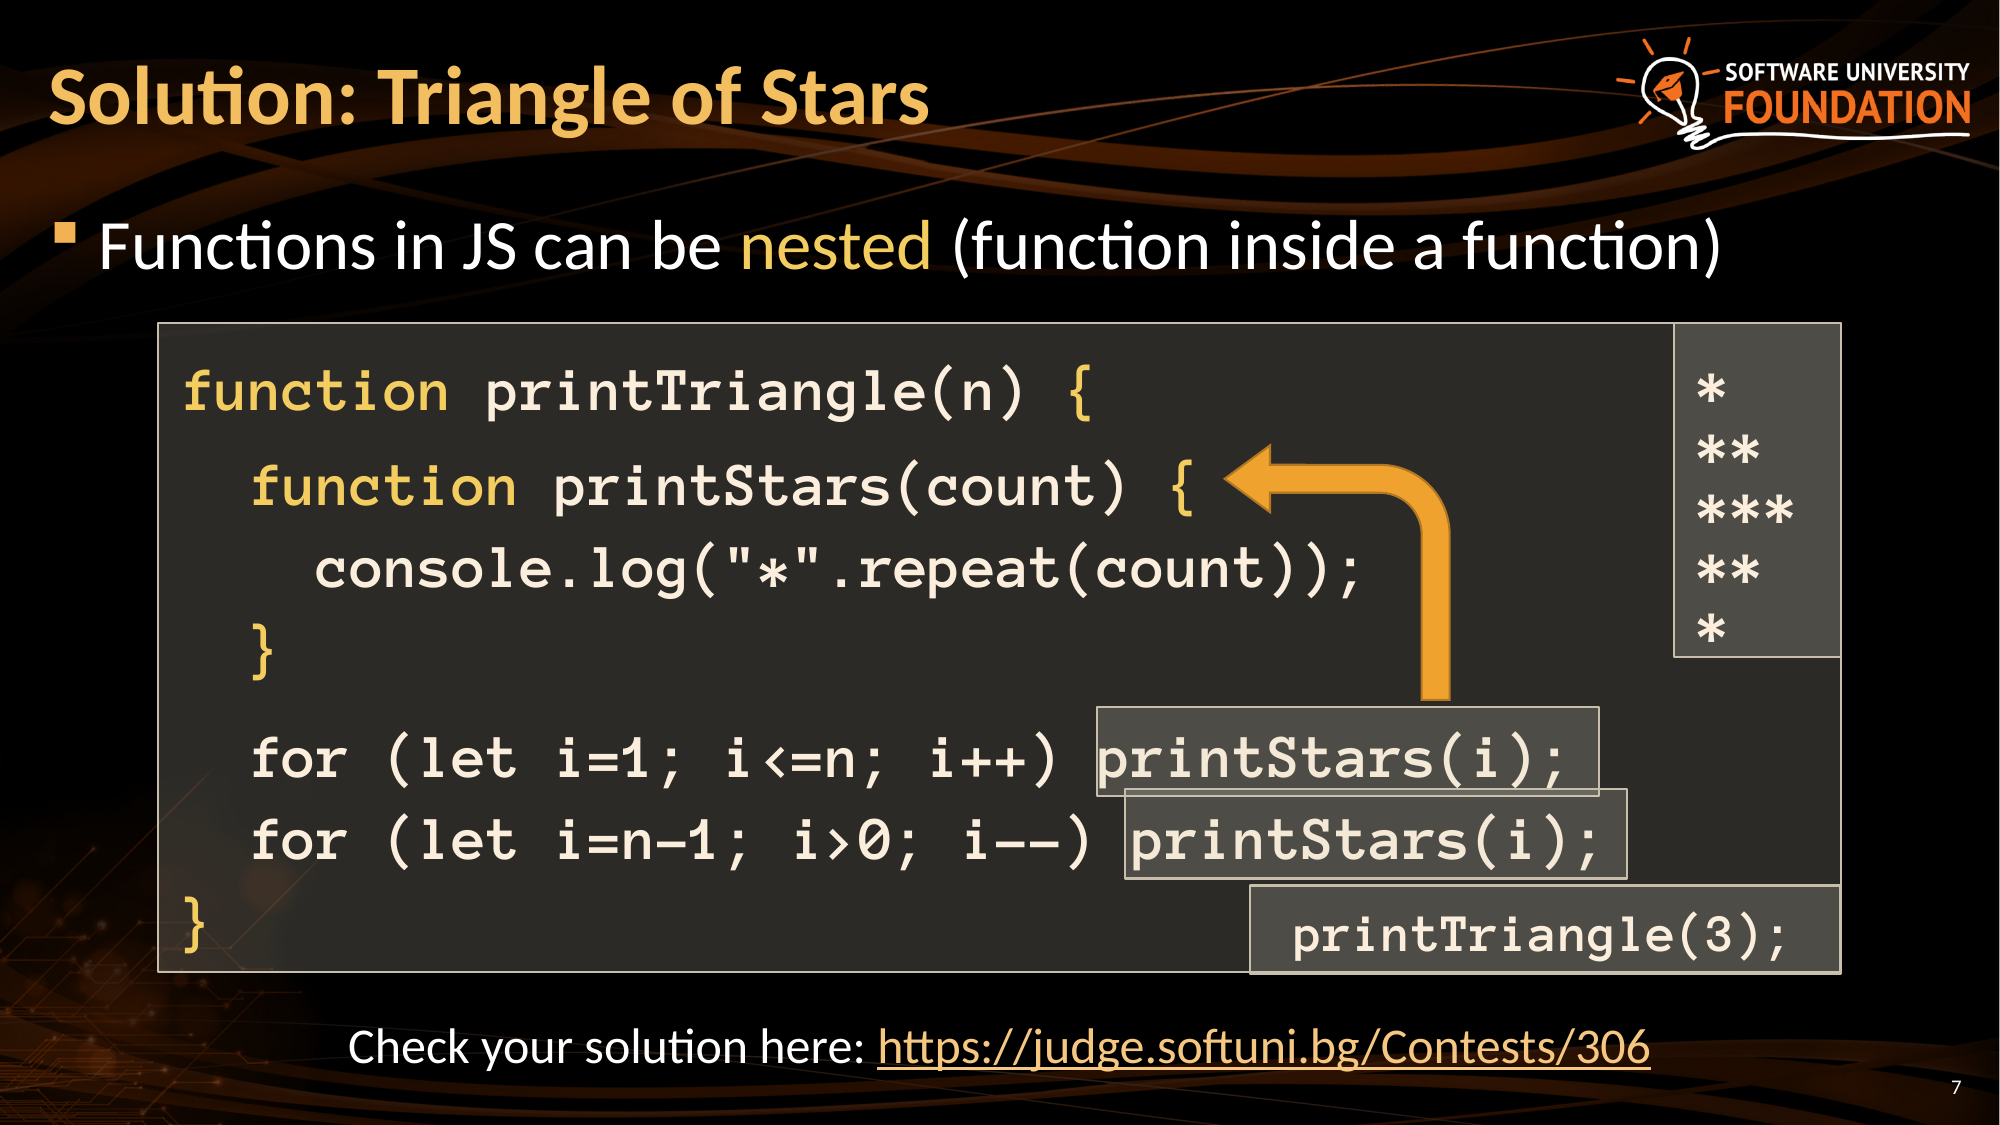

# Solution: Triangle of Stars
Functions in JS can be nested (function inside a function)
*
**
***
**
*
function printTriangle(n) {
  function printStars(count) {
    console.log("*".repeat(count));
  }
  for (let i=1; i<=n; i++) printStars(i);
  for (let i=n-1; i>0; i--) printStars(i);
}

printTriangle(3);
Check your solution here: https://judge.softuni.bg/Contests/306
7